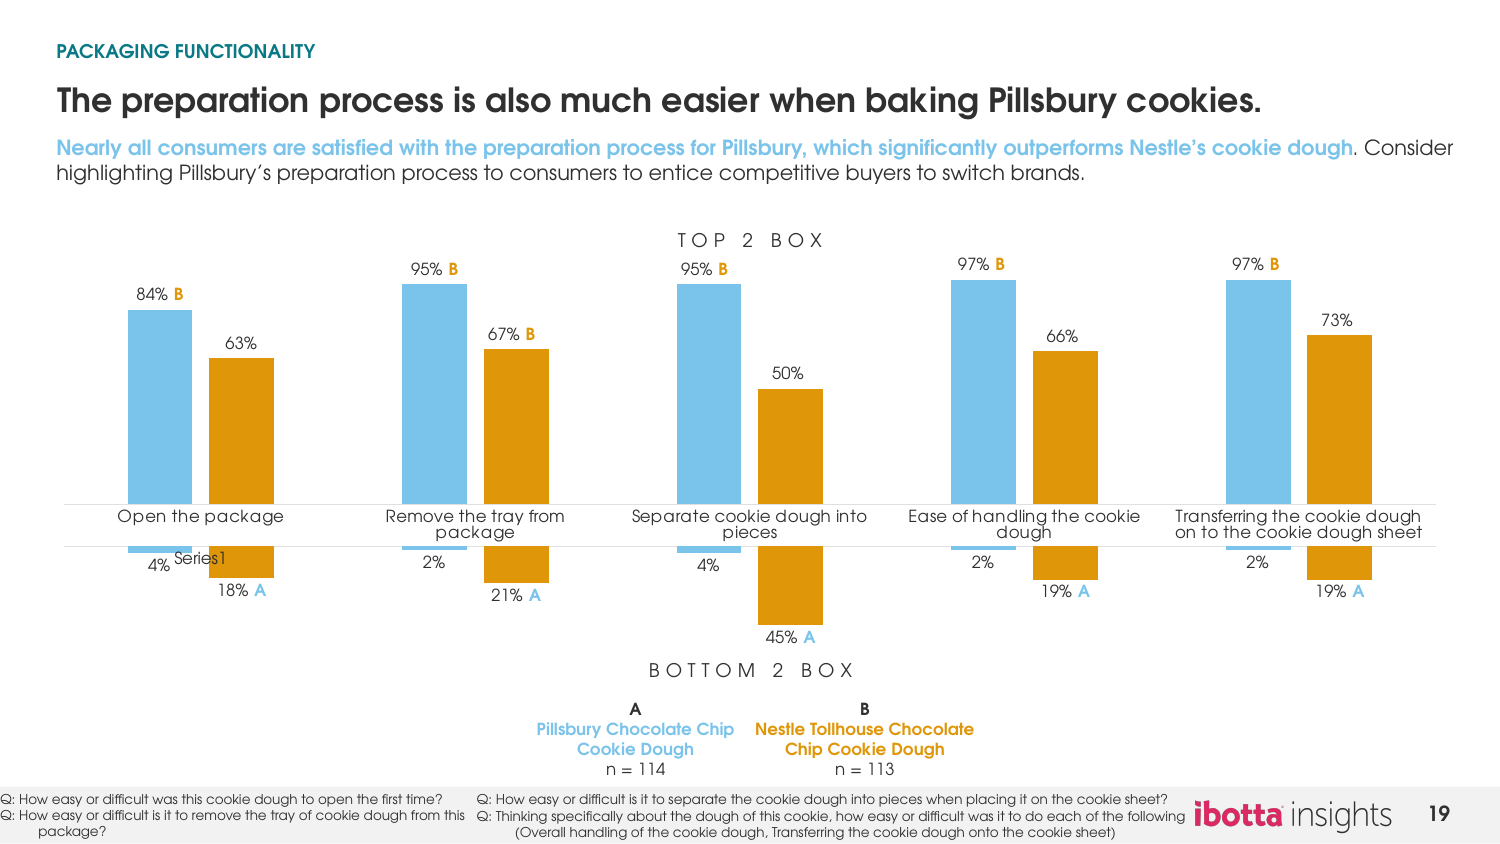

PACKAGING FUNCTIONALITY
# The preparation process is also much easier when baking Pillsbury cookies.
Nearly all consumers are satisfied with the preparation process for Pillsbury, which significantly outperforms Nestle’s cookie dough. Consider highlighting Pillsbury’s preparation process to consumers to entice competitive buyers to switch brands.
TOP 2 BOX

### Chart

| Category | GMI | Competitive |
|---|---|---|
| Open the package | 0.84 | 0.63 |
| Remove the tray from package | 0.95 | 0.67 |
| Separate cookie dough into pieces | 0.95 | 0.5 |
| Ease of handling the cookie dough | 0.97 | 0.66 |
| Transferring the cookie dough on to the cookie dough sheet | 0.97 | 0.73 |

### Chart

| Category | GMI | Competitive |
|---|---|---|
|  | -0.04 | -0.18 |
|  | -0.02 | -0.21 |
|  | -0.04 | -0.45 |
|  | -0.02 | -0.19 |
|  | -0.02 | -0.19 |
BOTTOM 2 BOX
A
Pillsbury Chocolate Chip Cookie Dough
n = 114
B
Nestle Tollhouse Chocolate Chip Cookie Dough
n = 113
Q: How easy or difficult was this cookie dough to open the first time?
Q: How easy or difficult is it to remove the tray of cookie dough from this package?
Q: How easy or difficult is it to separate the cookie dough into pieces when placing it on the cookie sheet?
Q: Thinking specifically about the dough of this cookie, how easy or difficult was it to do each of the following (Overall handling of the cookie dough, Transferring the cookie dough onto the cookie sheet)
19